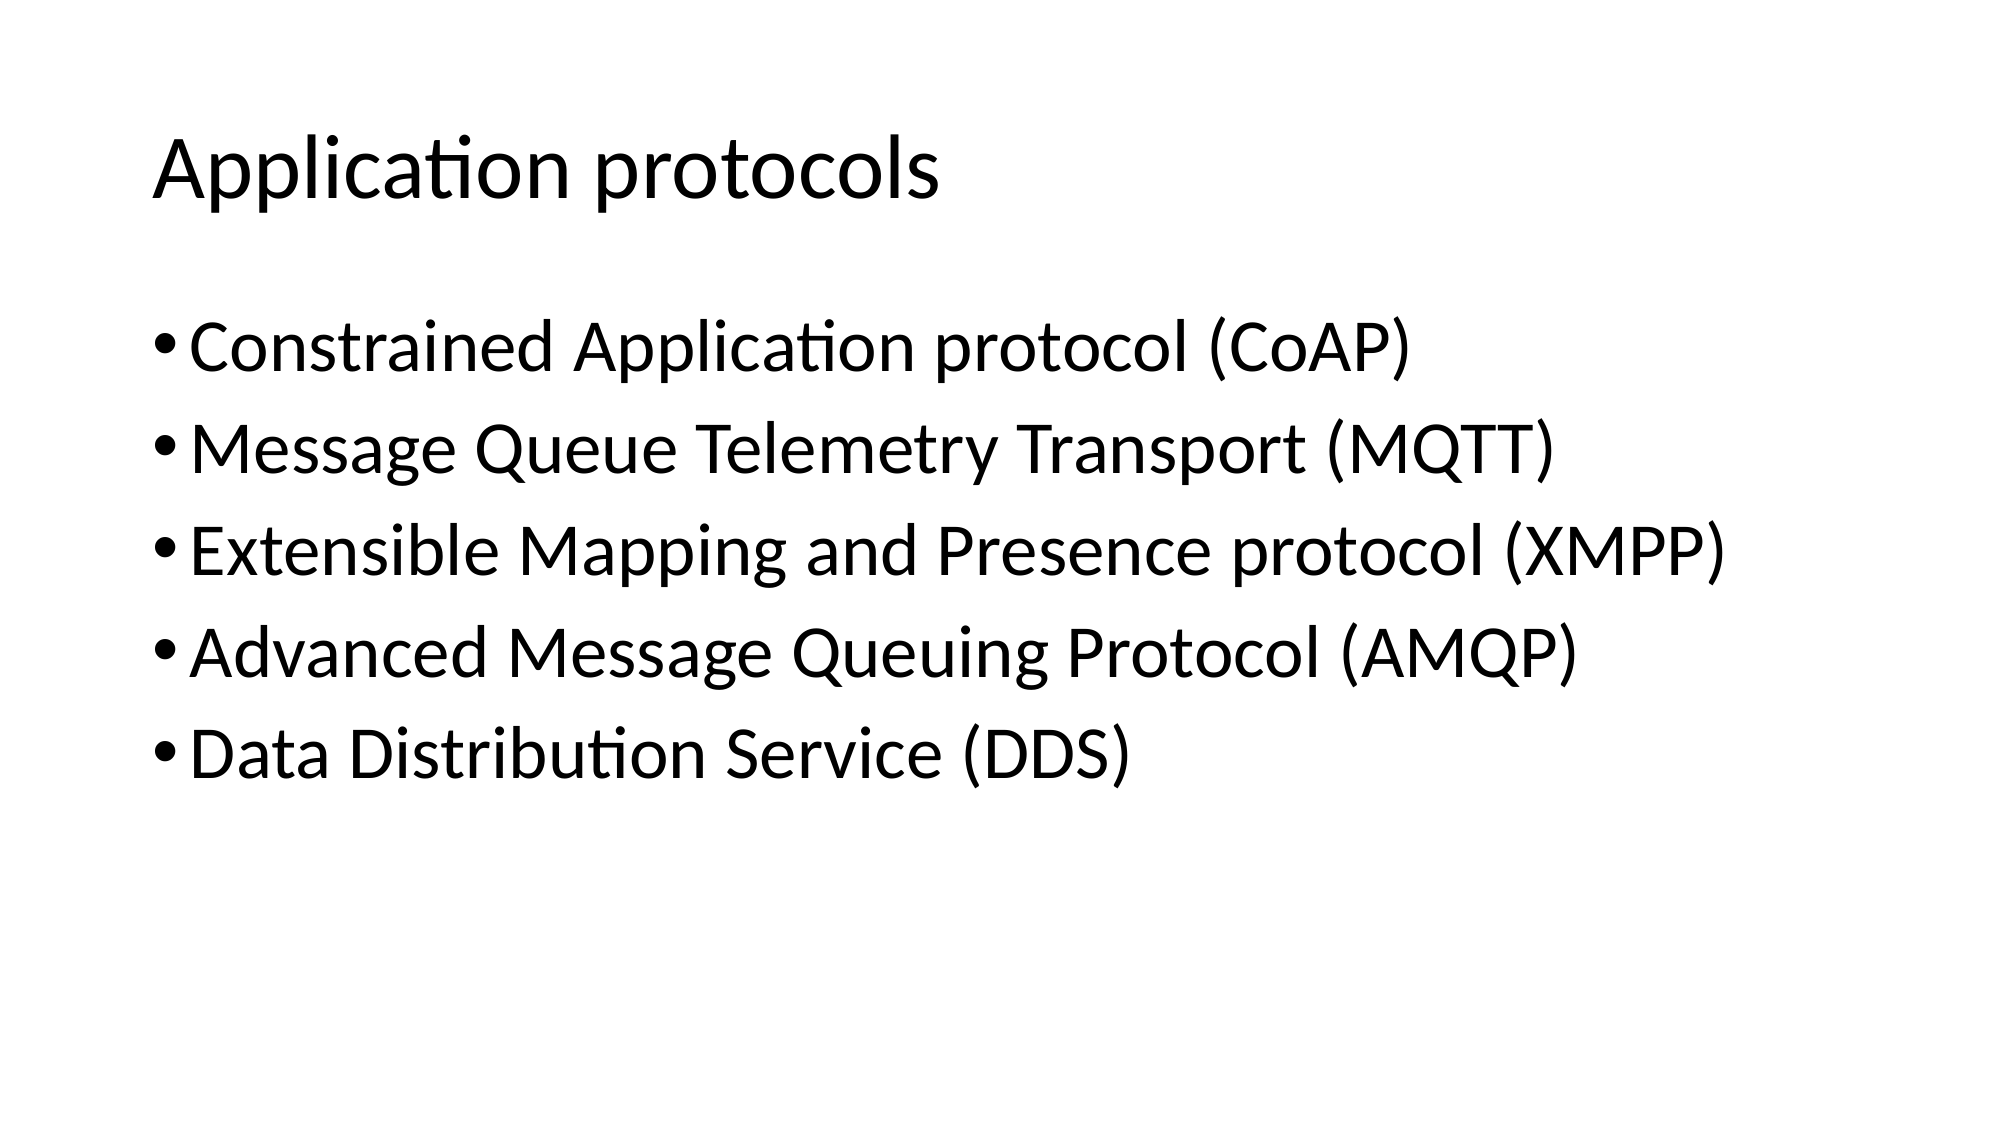

# Application protocols
Constrained Application protocol (CoAP)
Message Queue Telemetry Transport (MQTT)
Extensible Mapping and Presence protocol (XMPP)
Advanced Message Queuing Protocol (AMQP)
Data Distribution Service (DDS)